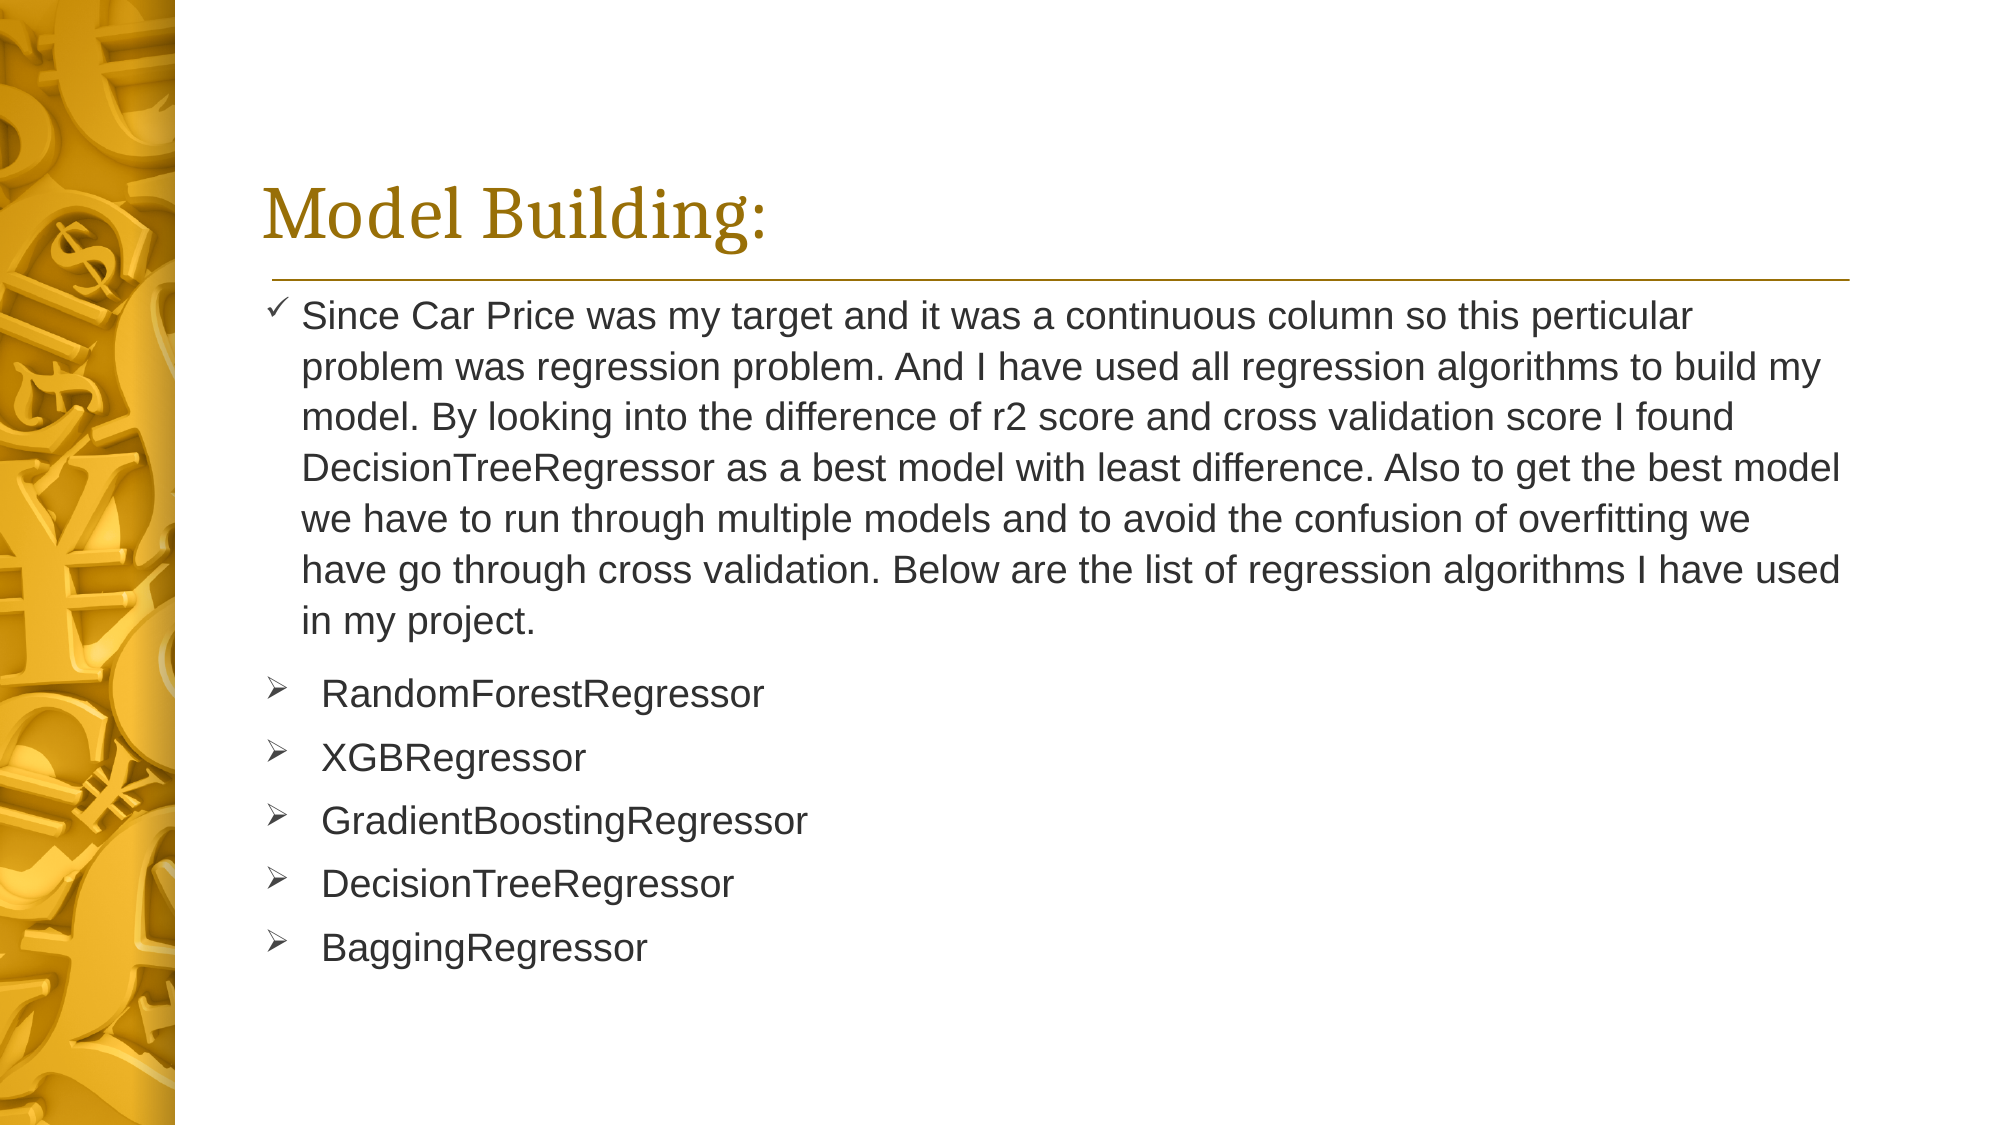

# Model Building:
Since Car Price was my target and it was a continuous column so this perticular problem was regression problem. And I have used all regression algorithms to build my model. By looking into the difference of r2 score and cross validation score I found DecisionTreeRegressor as a best model with least difference. Also to get the best model we have to run through multiple models and to avoid the confusion of overfitting we have go through cross validation. Below are the list of regression algorithms I have used in my project.
RandomForestRegressor
XGBRegressor
GradientBoostingRegressor
DecisionTreeRegressor
BaggingRegressor